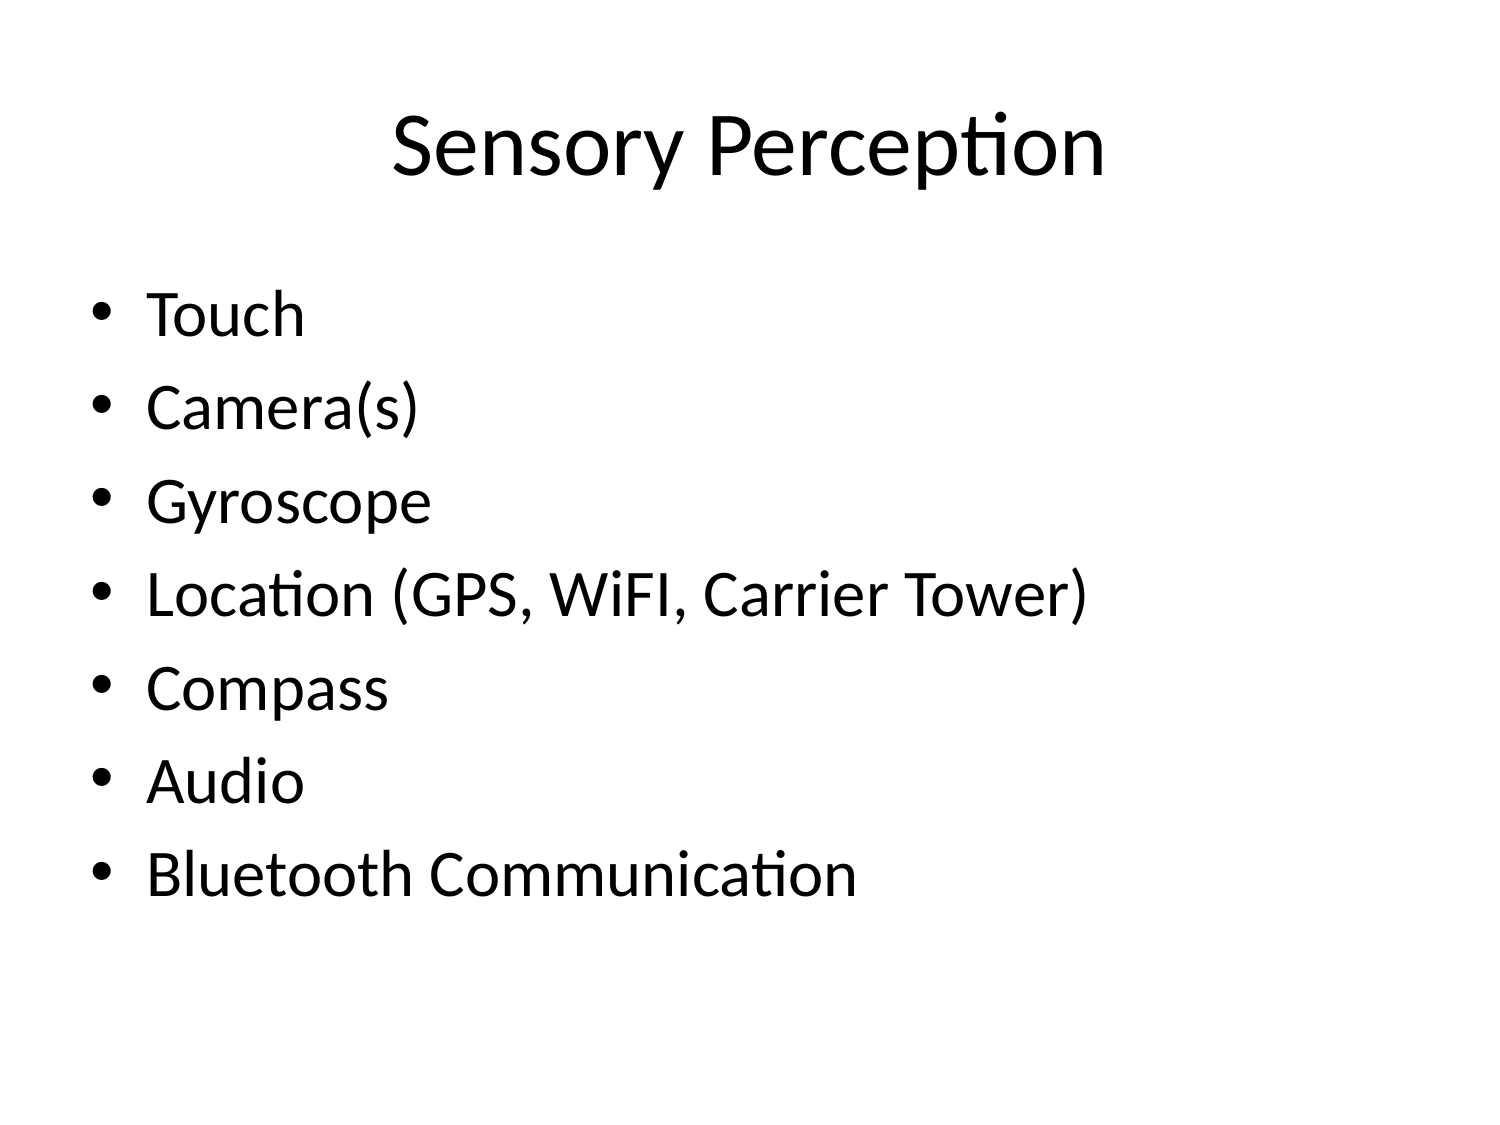

# Sensory Perception
Touch
Camera(s)
Gyroscope
Location (GPS, WiFI, Carrier Tower)
Compass
Audio
Bluetooth Communication